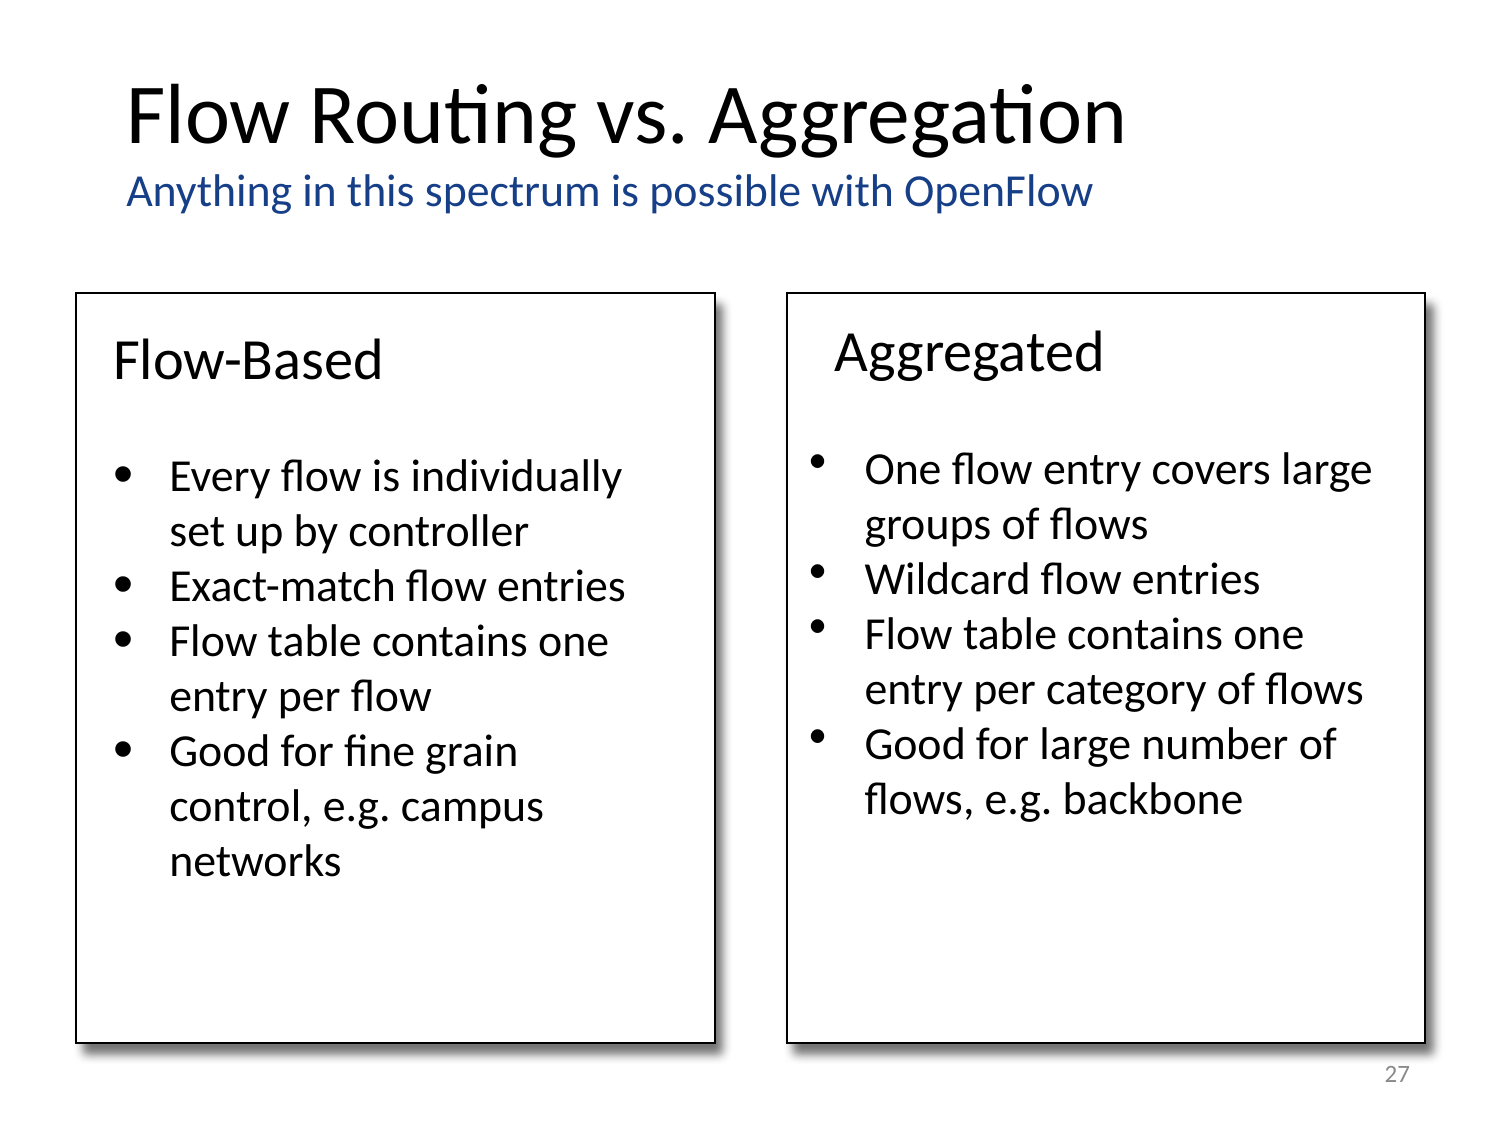

# Flow Routing vs. Aggregation Anything in this spectrum is possible with OpenFlow

Flow-Based

Every flow is individually set up by controller
Exact-match flow entries
Flow table contains one entry per flow
Good for fine grain control, e.g. campus networks
  Aggregated

One flow entry covers large groups of flows
Wildcard flow entries
Flow table contains one entry per category of flows
Good for large number of flows, e.g. backbone
27